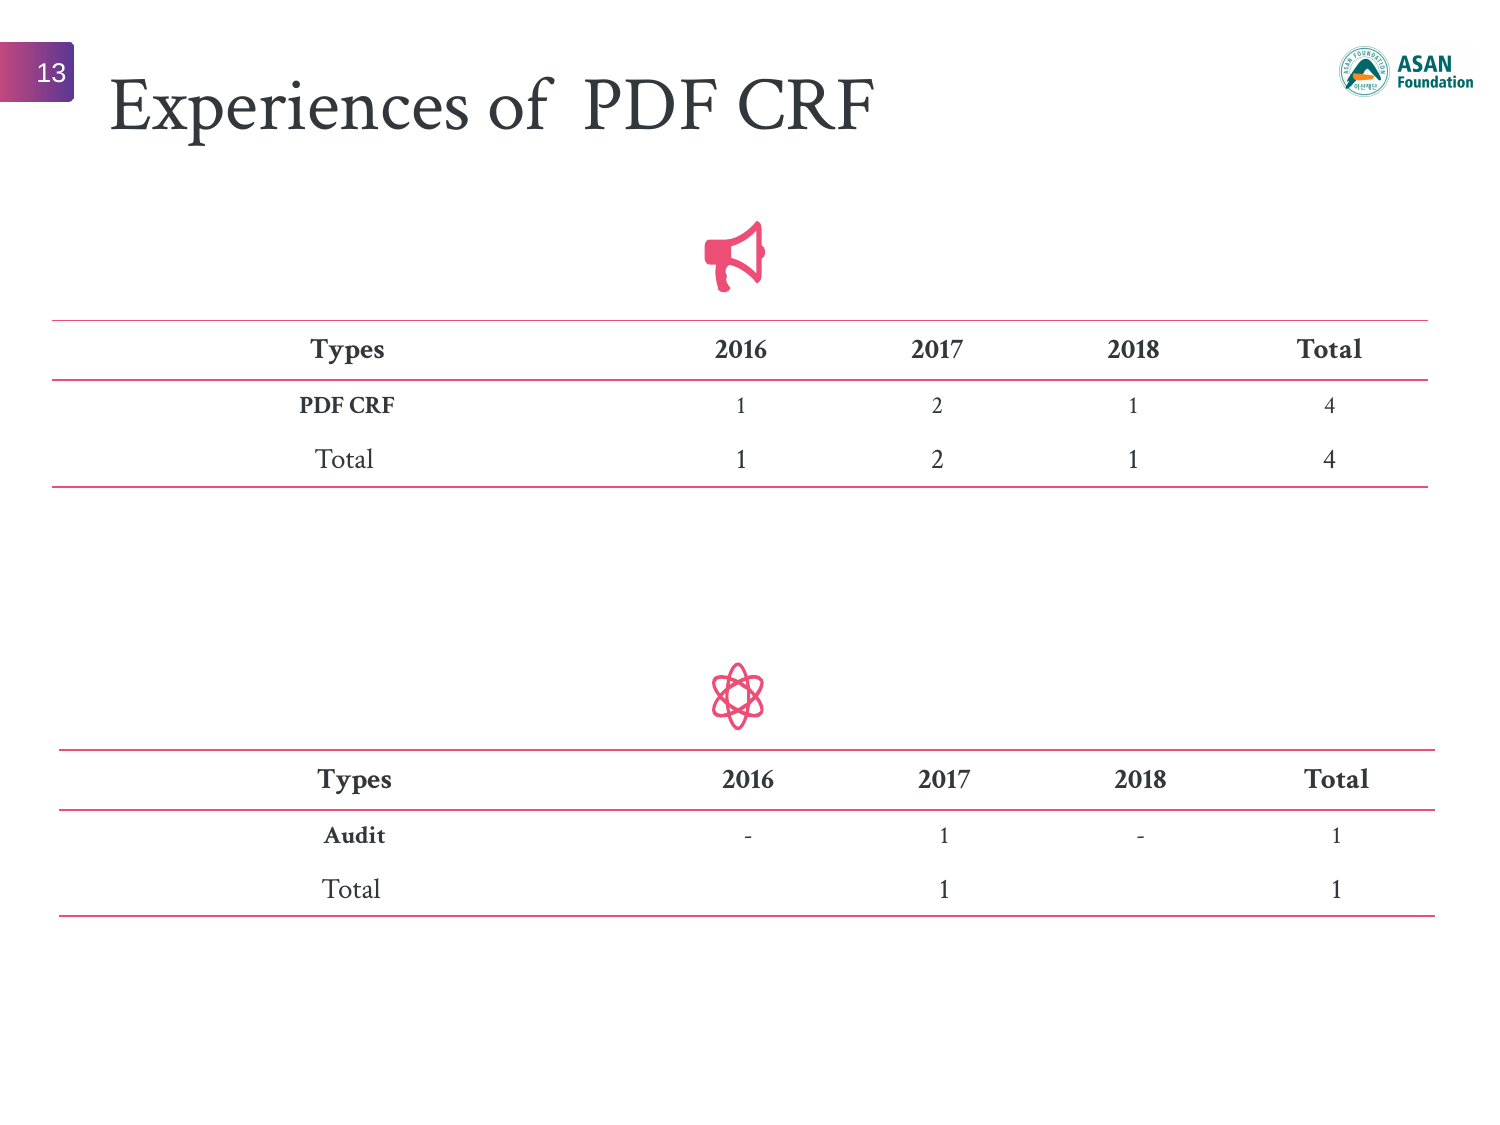

13
# Experiences of  PDF CRF

| Types | 2016 | 2017 | 2018 | Total |
| --- | --- | --- | --- | --- |
| PDF CRF | 1 | 2 | 1 | 4 |
| Total | 1 | 2 | 1 | 4 |

| Types | 2016 | 2017 | 2018 | Total |
| --- | --- | --- | --- | --- |
| Audit | - | 1 | - | 1 |
| Total |  | 1 |  | 1 |